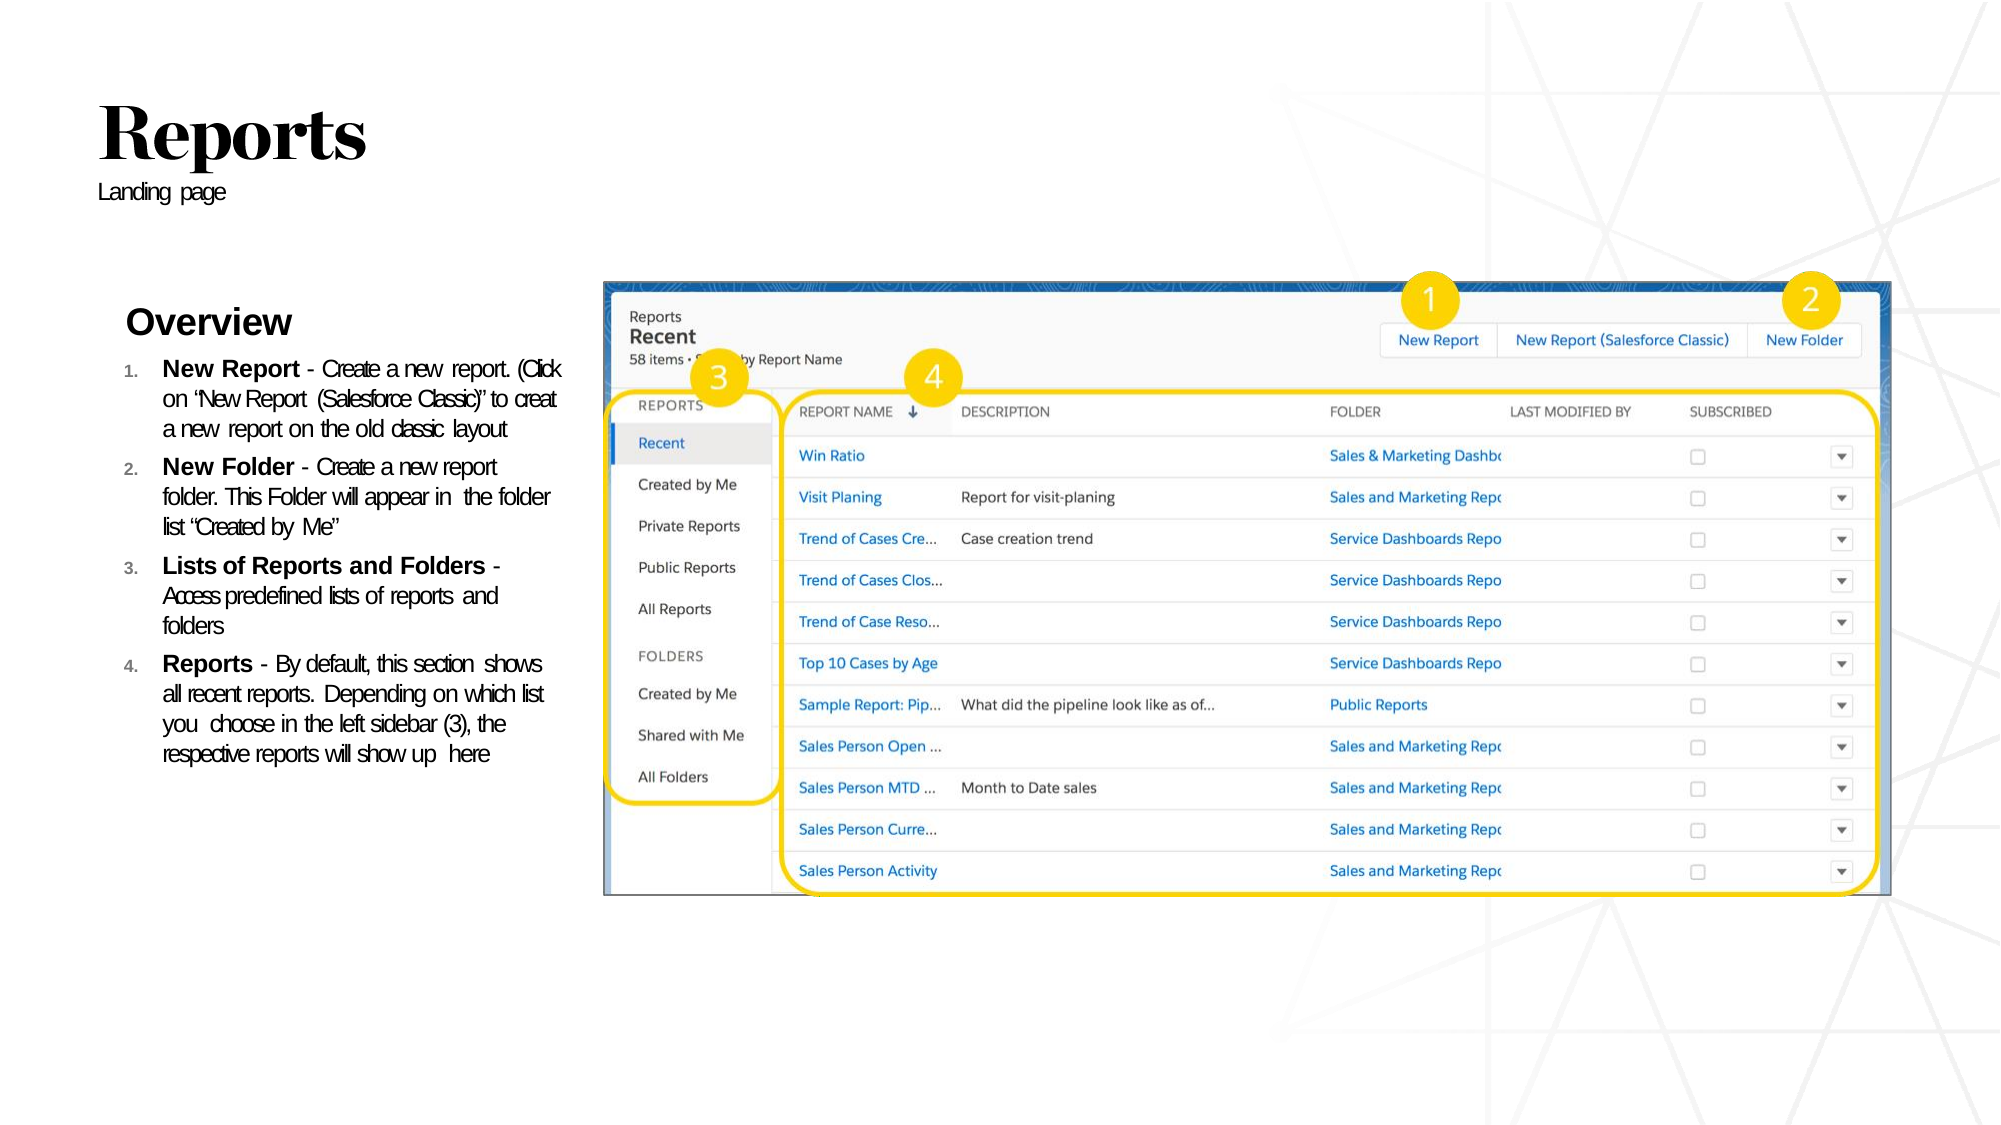

Landing page

# Overview
New Report - Create a new  report. (Click on “New Report  (Salesforce Classic)” to creat a new  report on the old classic layout
New Folder - Create a new report  folder. This Folder will appear in  the folder list “Created by Me”
Lists of Reports and Folders -  Access predefined lists of reports  and folders
Reports - By default, this section  shows all recent reports.  Depending on which list you  choose in the left sidebar (3), the  respective reports will show up  here